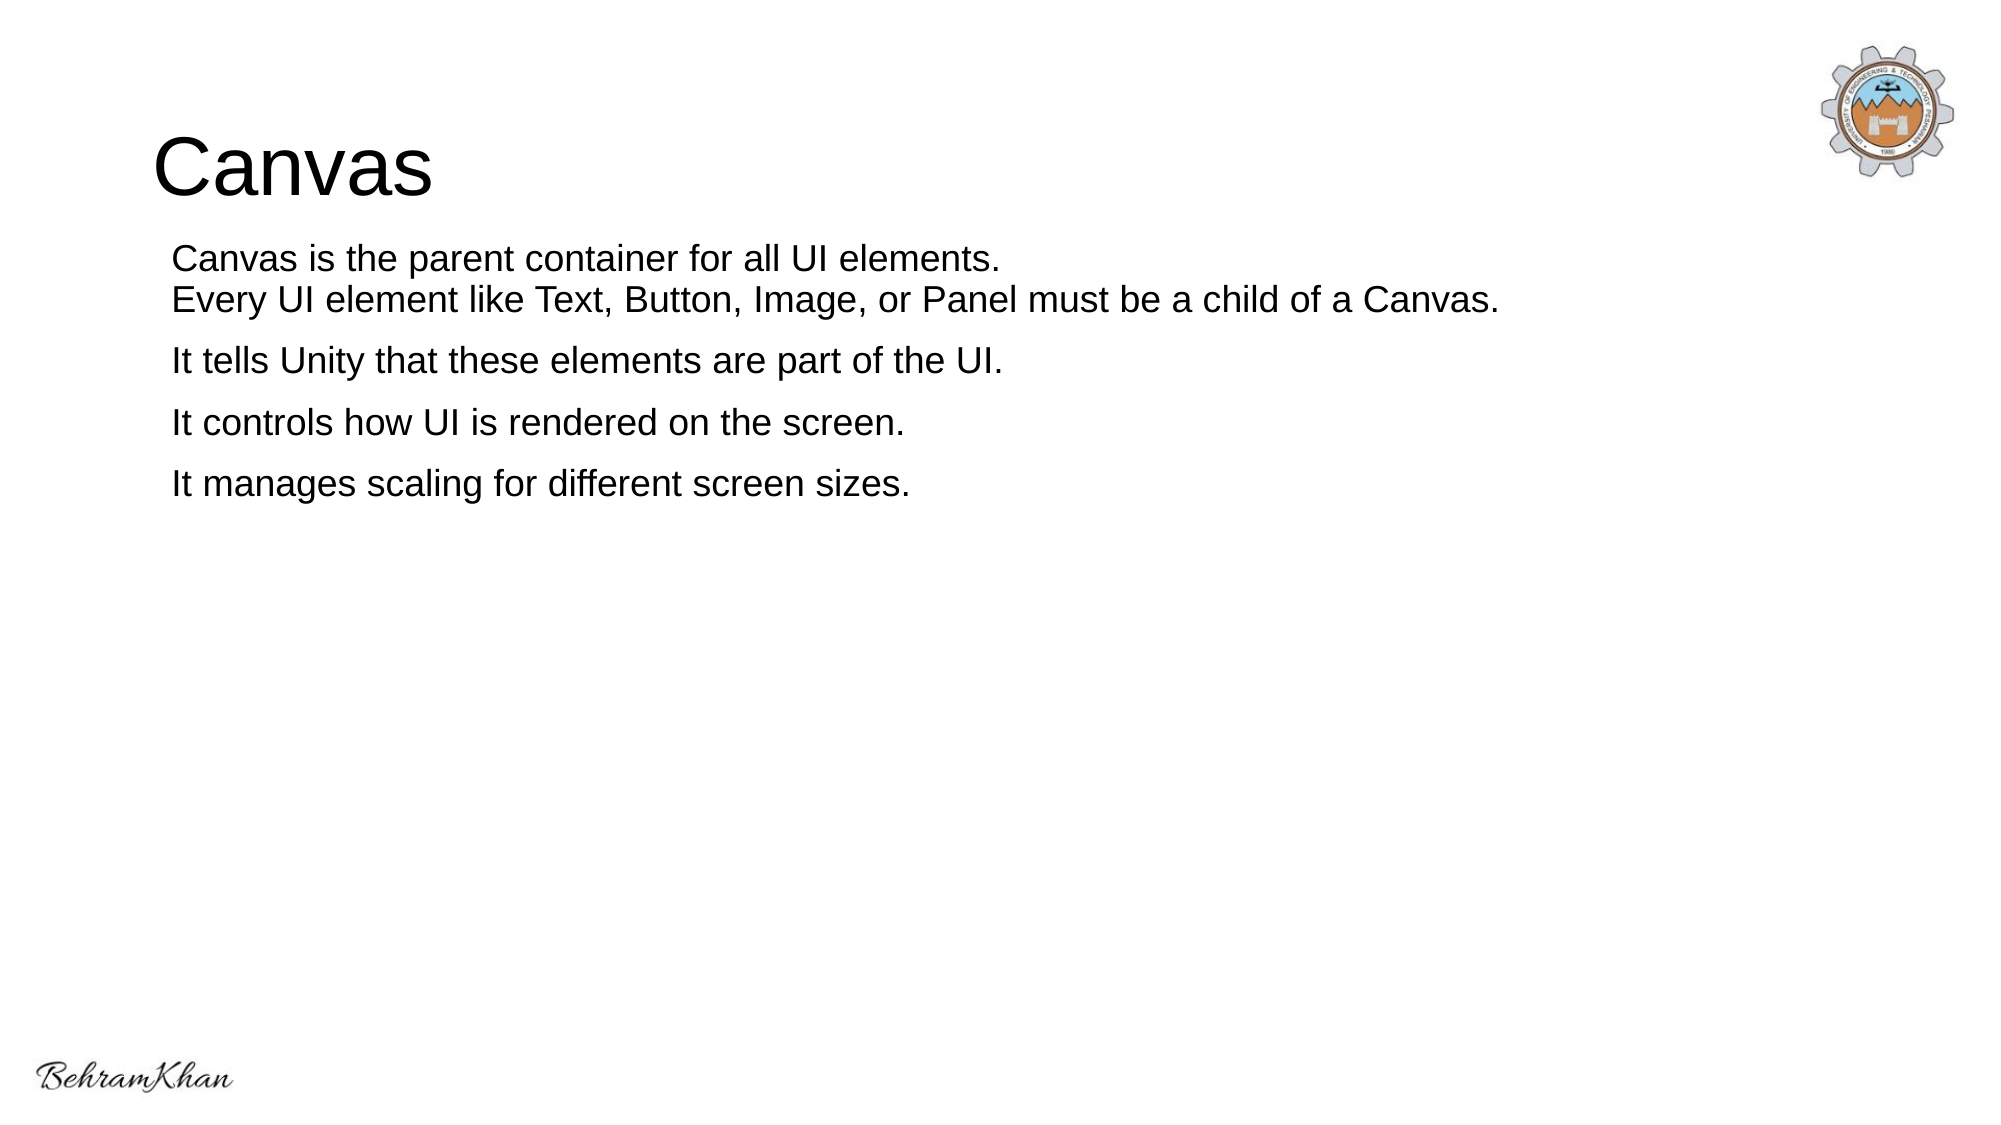

# Canvas
Canvas is the parent container for all UI elements.
Every UI element like Text, Button, Image, or Panel must be a child of a Canvas.
It tells Unity that these elements are part of the UI.
It controls how UI is rendered on the screen.
It manages scaling for different screen sizes.